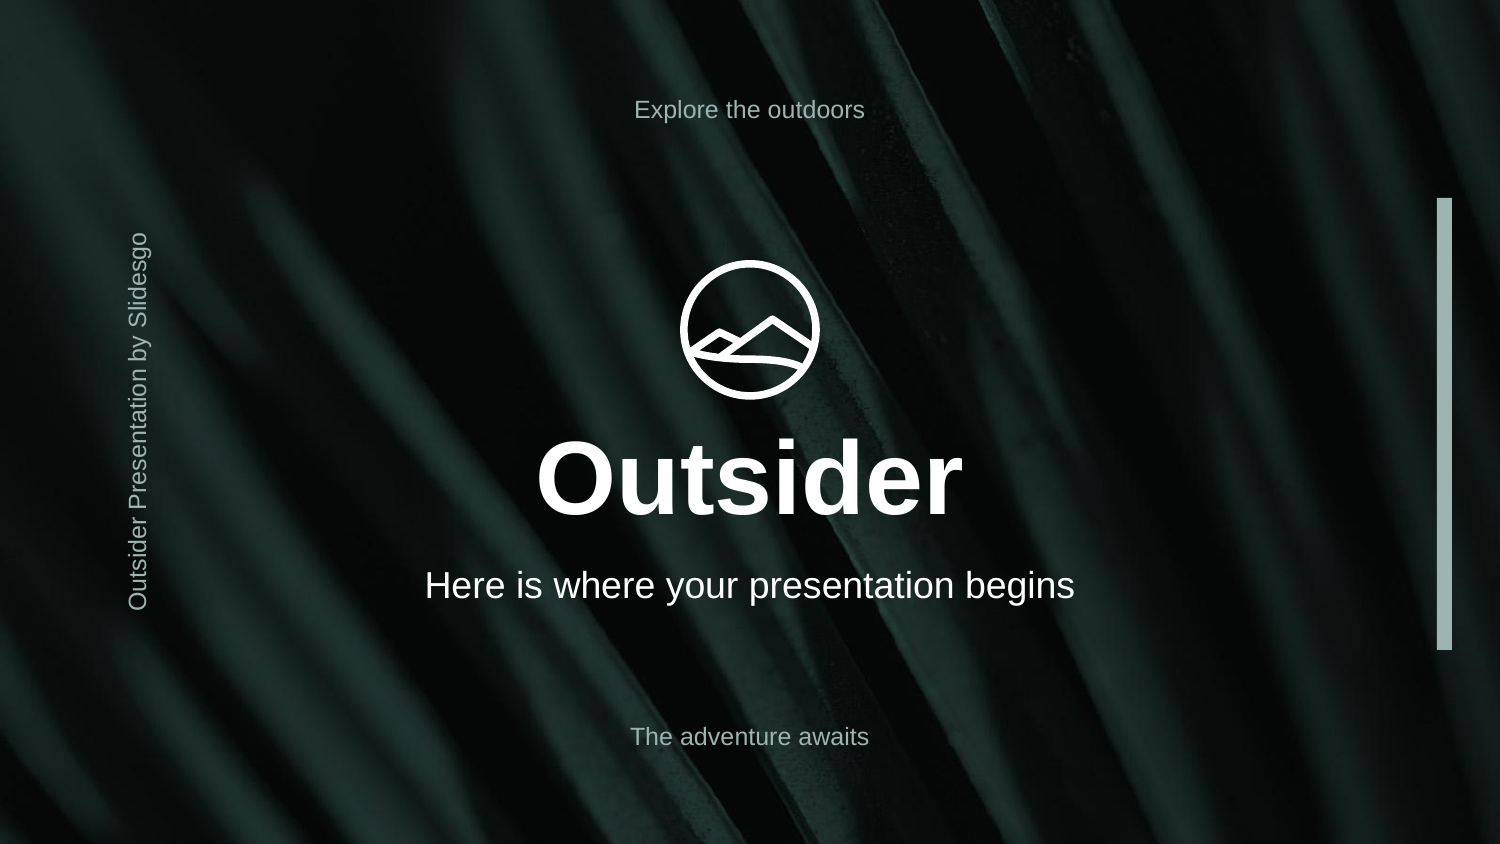

Explore the outdoors

Outsider Presentation by Slidesgo
# Outsider
Here is where your presentation begins
The adventure awaits